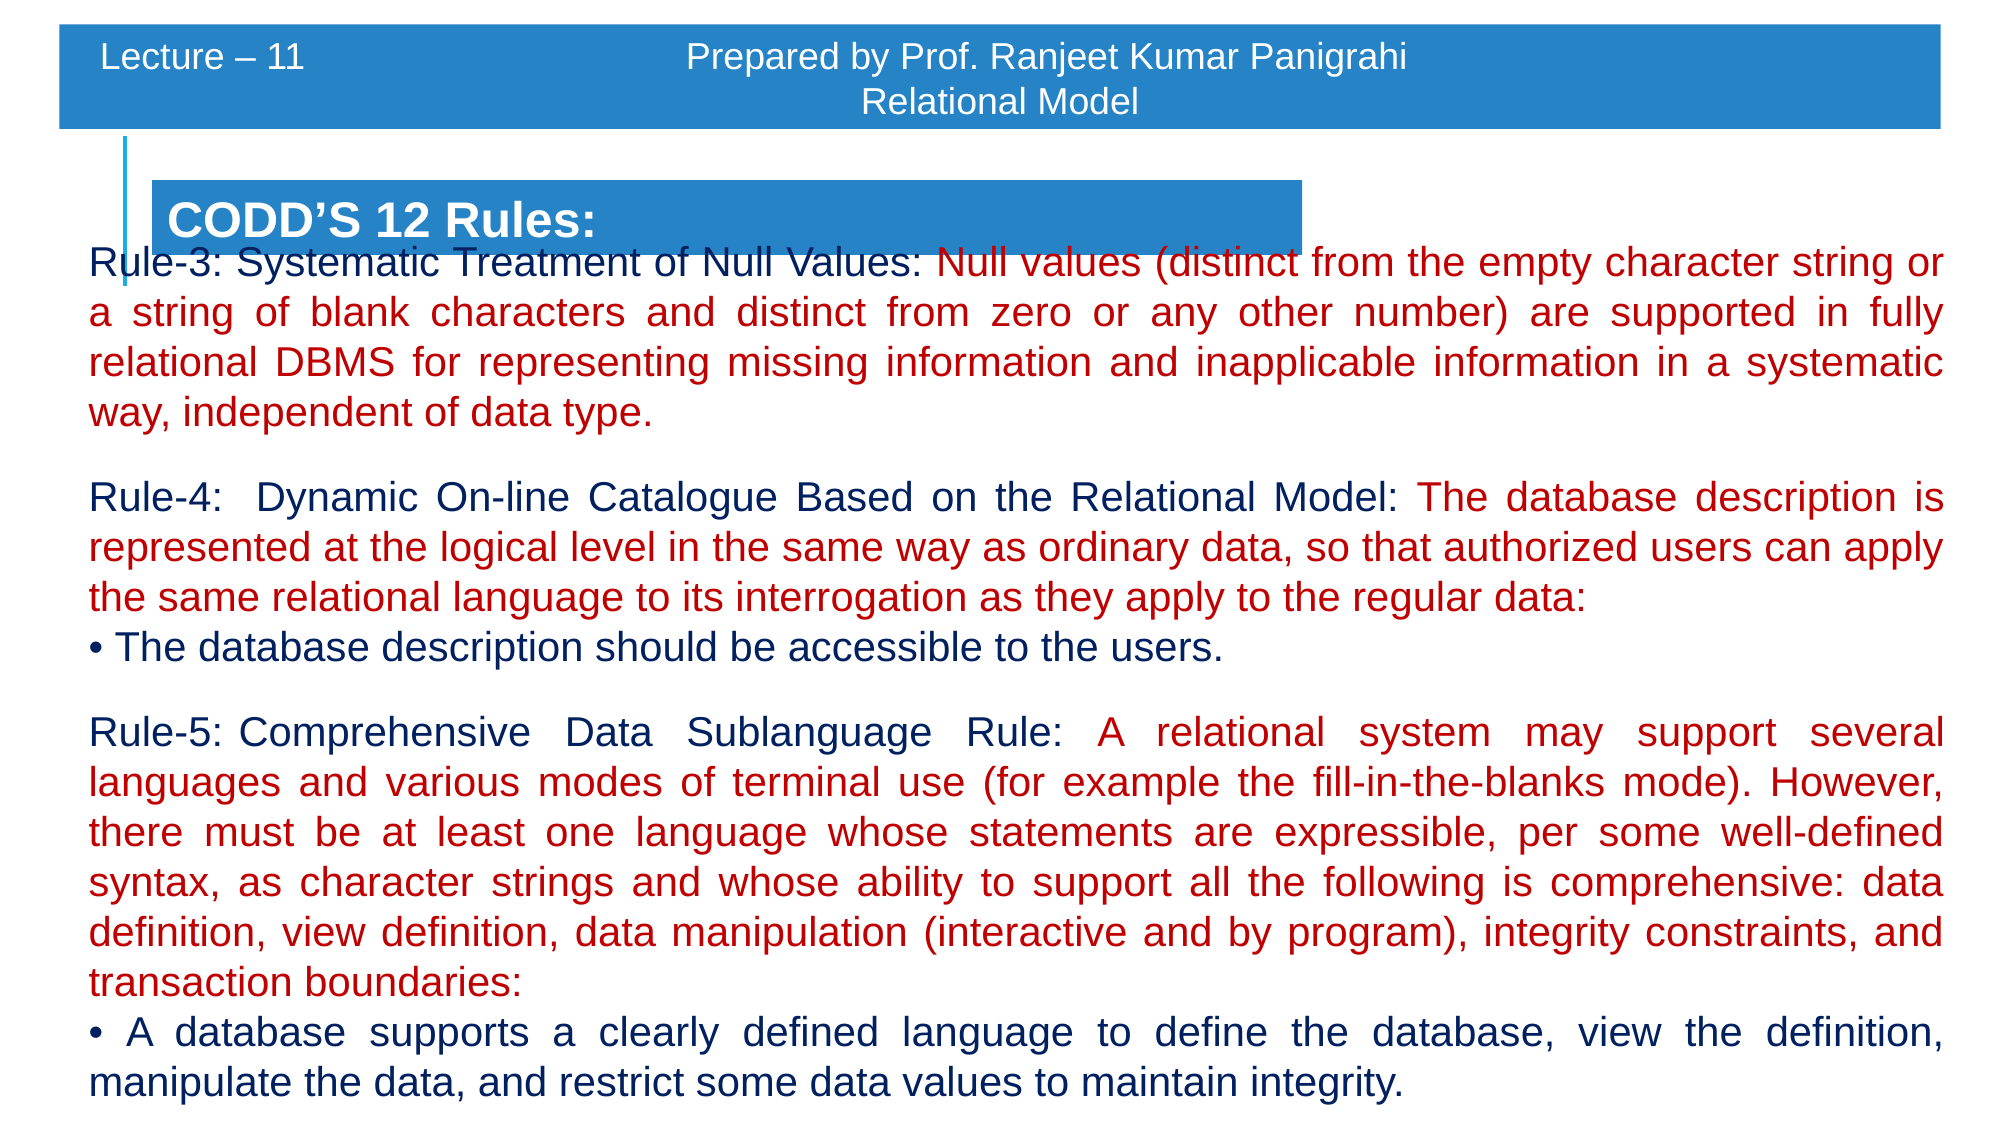

Lecture – 11 		             Prepared by Prof. Ranjeet Kumar Panigrahi				Relational Model
CODD’S 12 Rules:
Rule-3: Systematic Treatment of Null Values: Null values (distinct from the empty character string or a string of blank characters and distinct from zero or any other number) are supported in fully relational DBMS for representing missing information and inapplicable information in a systematic way, independent of data type.

Rule-4:	 Dynamic On-line Catalogue Based on the Relational Model: The database description is represented at the logical level in the same way as ordinary data, so that authorized users can apply the same relational language to its interrogation as they apply to the regular data:
• The database description should be accessible to the users.

Rule-5:	Comprehensive Data Sublanguage Rule: A relational system may support several languages and various modes of terminal use (for example the fill-in-the-blanks mode). However, there must be at least one language whose statements are expressible, per some well-defined syntax, as character strings and whose ability to support all the following is comprehensive: data definition, view definition, data manipulation (interactive and by program), integrity constraints, and transaction boundaries:
• A database supports a clearly defined language to define the database, view the definition, manipulate the data, and restrict some data values to maintain integrity.